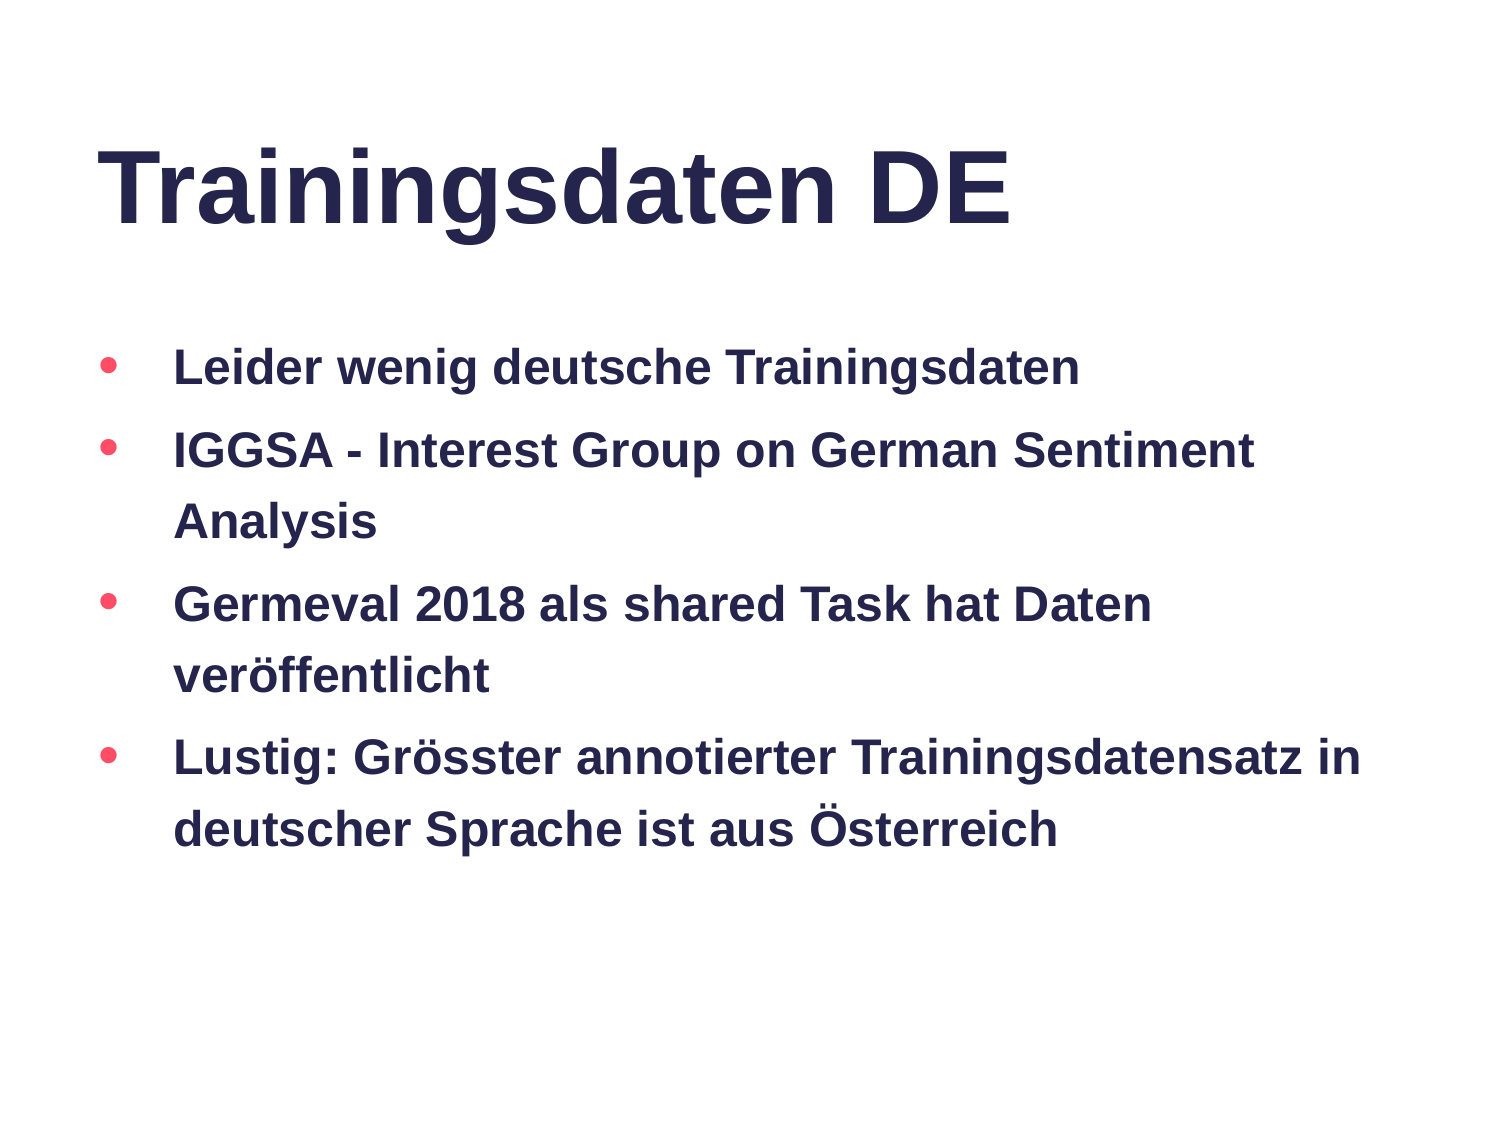

# Trainingsdaten DE
Leider wenig deutsche Trainingsdaten
IGGSA - Interest Group on German Sentiment Analysis
Germeval 2018 als shared Task hat Daten veröffentlicht
Lustig: Grösster annotierter Trainingsdatensatz in deutscher Sprache ist aus Österreich